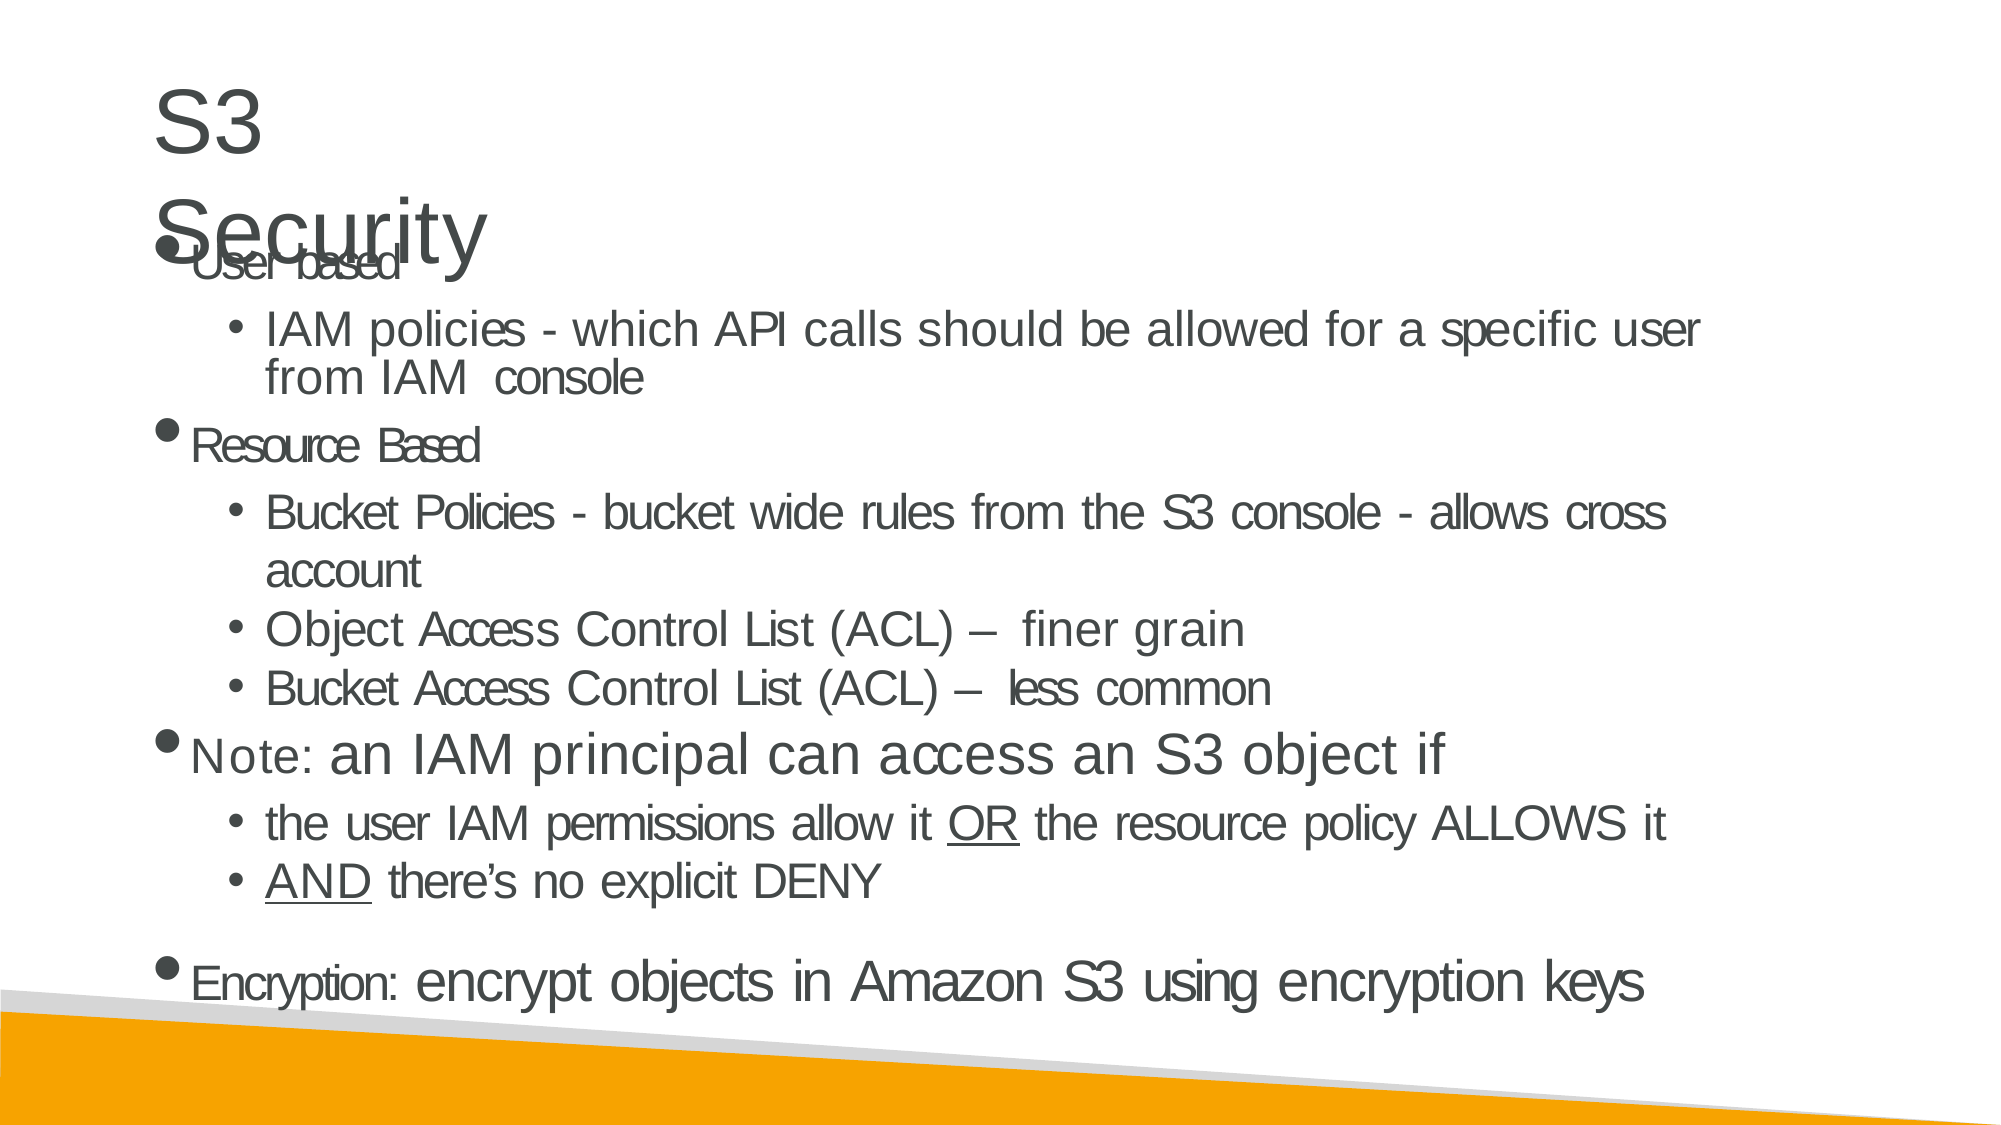

# S3 Security
User based
IAM policies - which API calls should be allowed for a specific user from IAM  console
Resource Based
Bucket Policies - bucket wide rules from the S3 console - allows cross account
Object Access Control List (ACL) – finer grain
Bucket Access Control List (ACL) – less common
Note: an IAM principal can access an S3 object if
the user IAM permissions allow it OR the resource policy ALLOWS it
AND there’s no explicit DENY
Encryption: encrypt objects in Amazon S3 using encryption keys